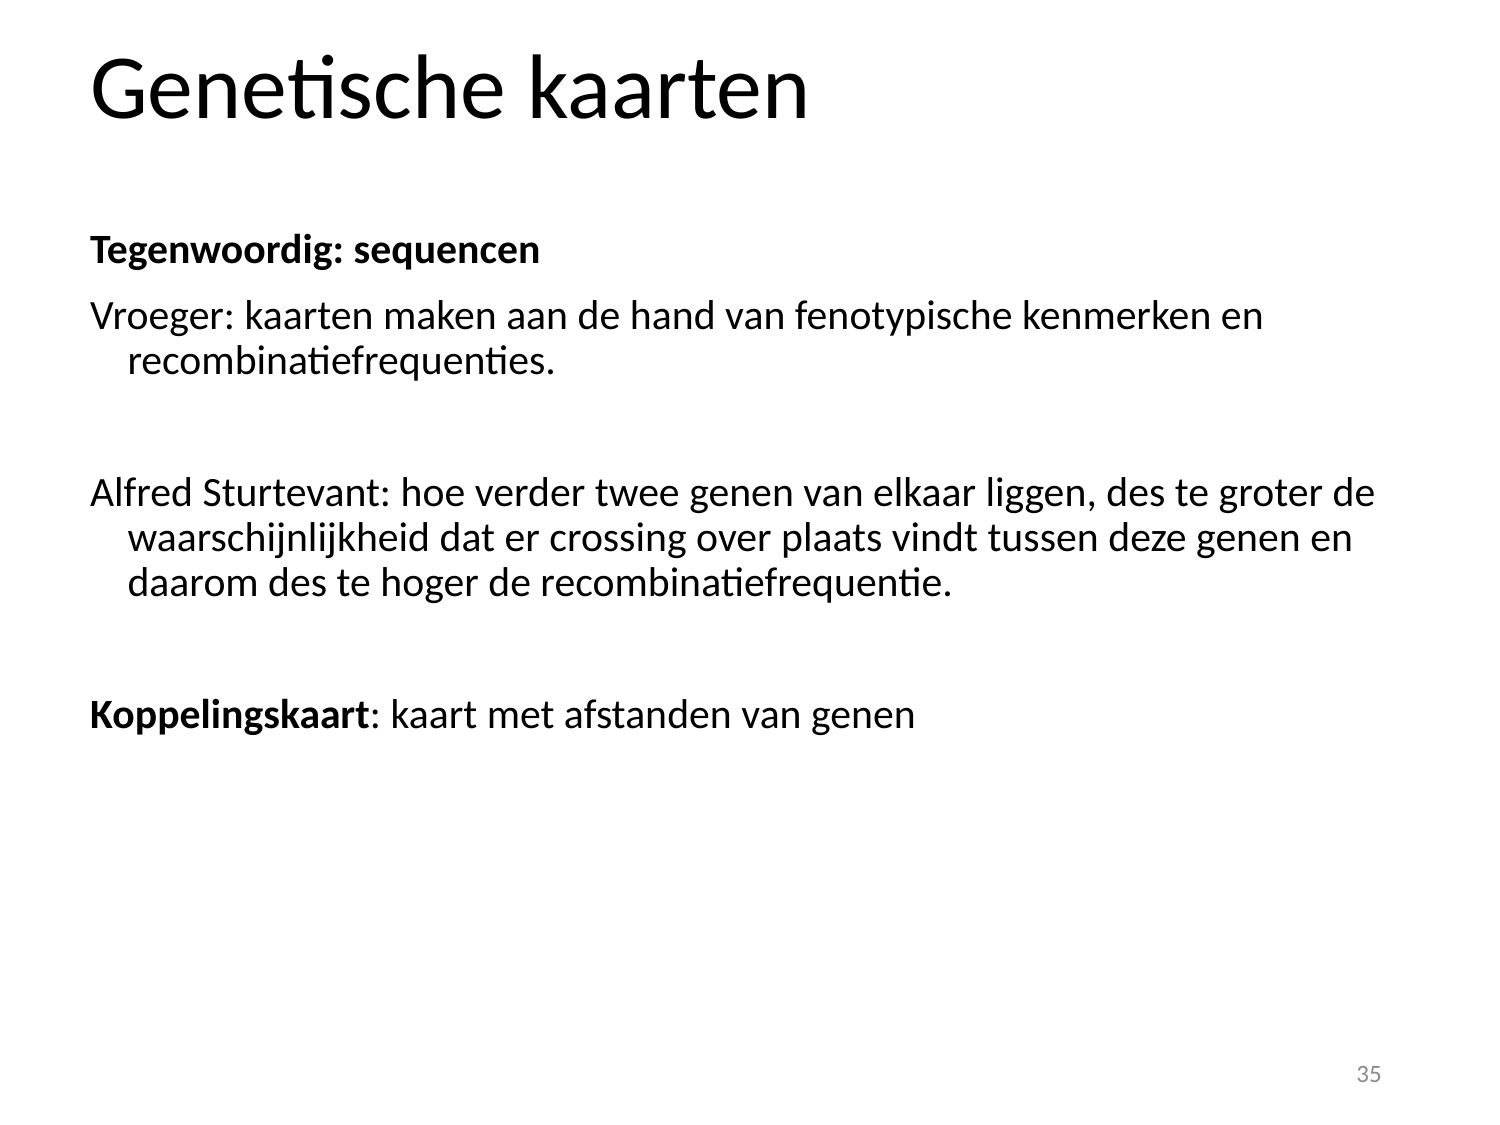

# Genetische kaarten
Tegenwoordig: sequencen
Vroeger: kaarten maken aan de hand van fenotypische kenmerken en recombinatiefrequenties.

Alfred Sturtevant: hoe verder twee genen van elkaar liggen, des te groter de waarschijnlijkheid dat er crossing over plaats vindt tussen deze genen en daarom des te hoger de recombinatiefrequentie.

Koppelingskaart: kaart met afstanden van genen

35